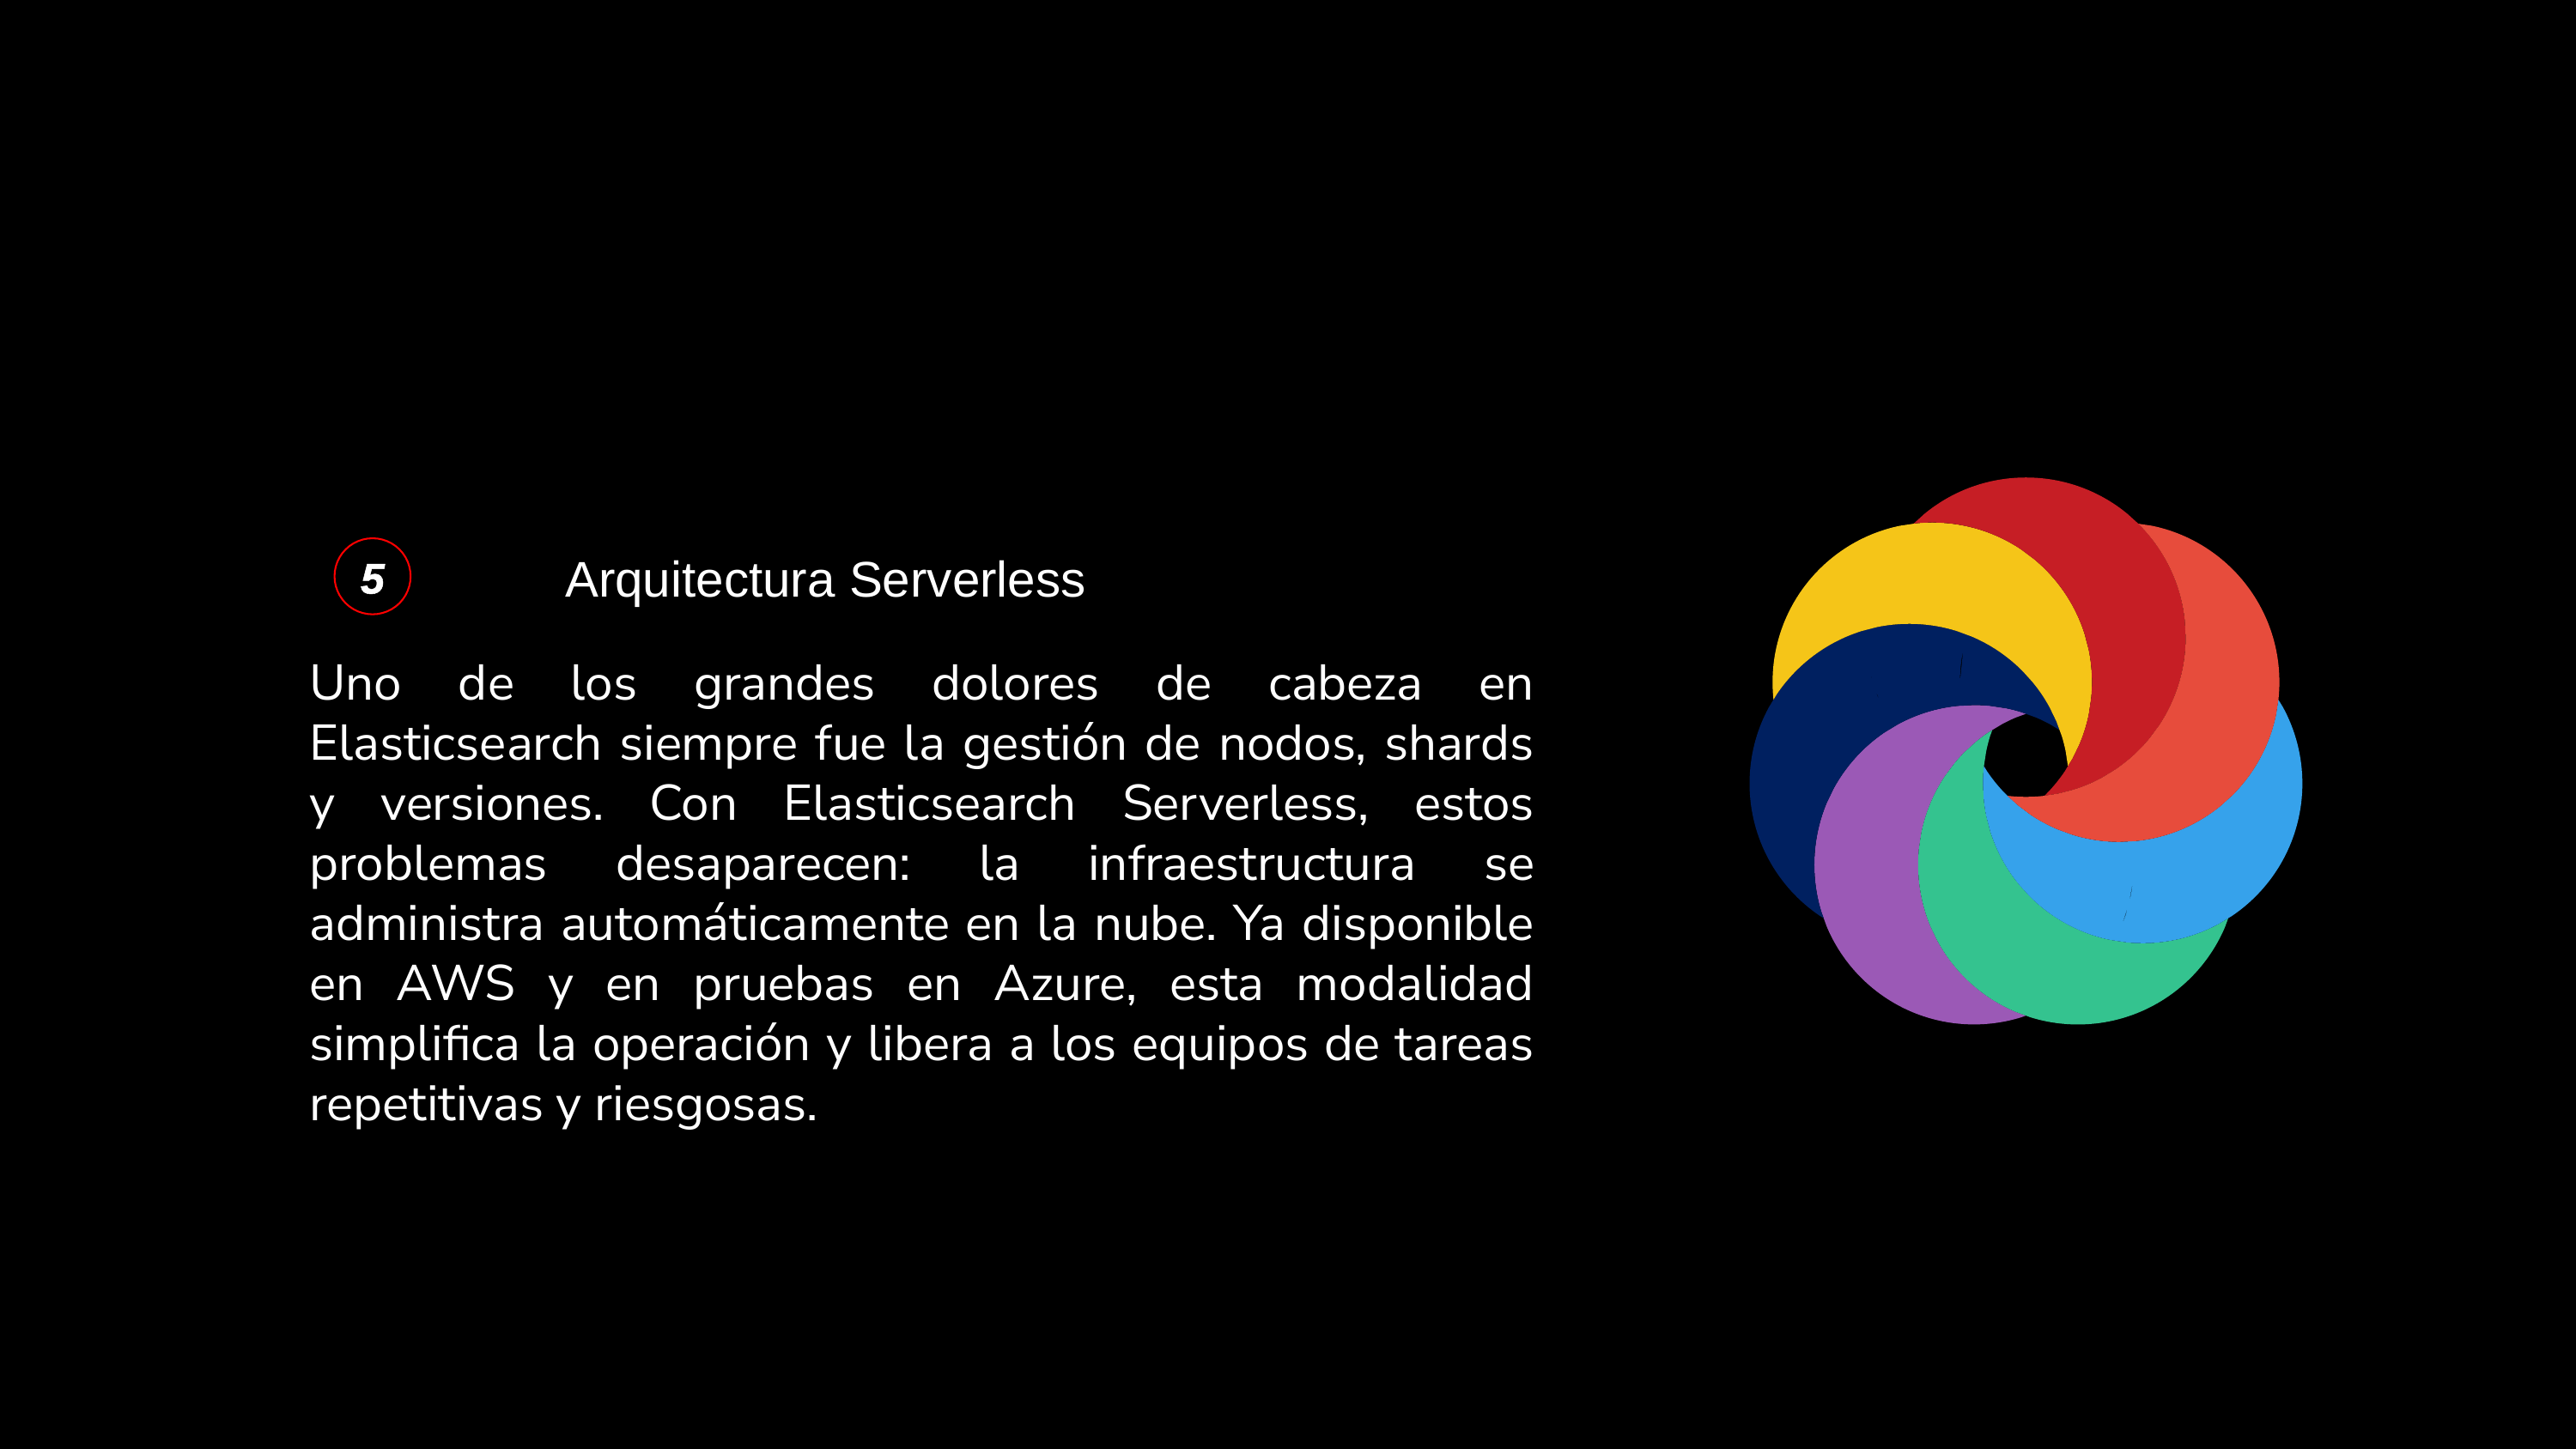

5
Arquitectura Serverless
Uno de los grandes dolores de cabeza en Elasticsearch siempre fue la gestión de nodos, shards y versiones. Con Elasticsearch Serverless, estos problemas desaparecen: la infraestructura se administra automáticamente en la nube. Ya disponible en AWS y en pruebas en Azure, esta modalidad simplifica la operación y libera a los equipos de tareas repetitivas y riesgosas.